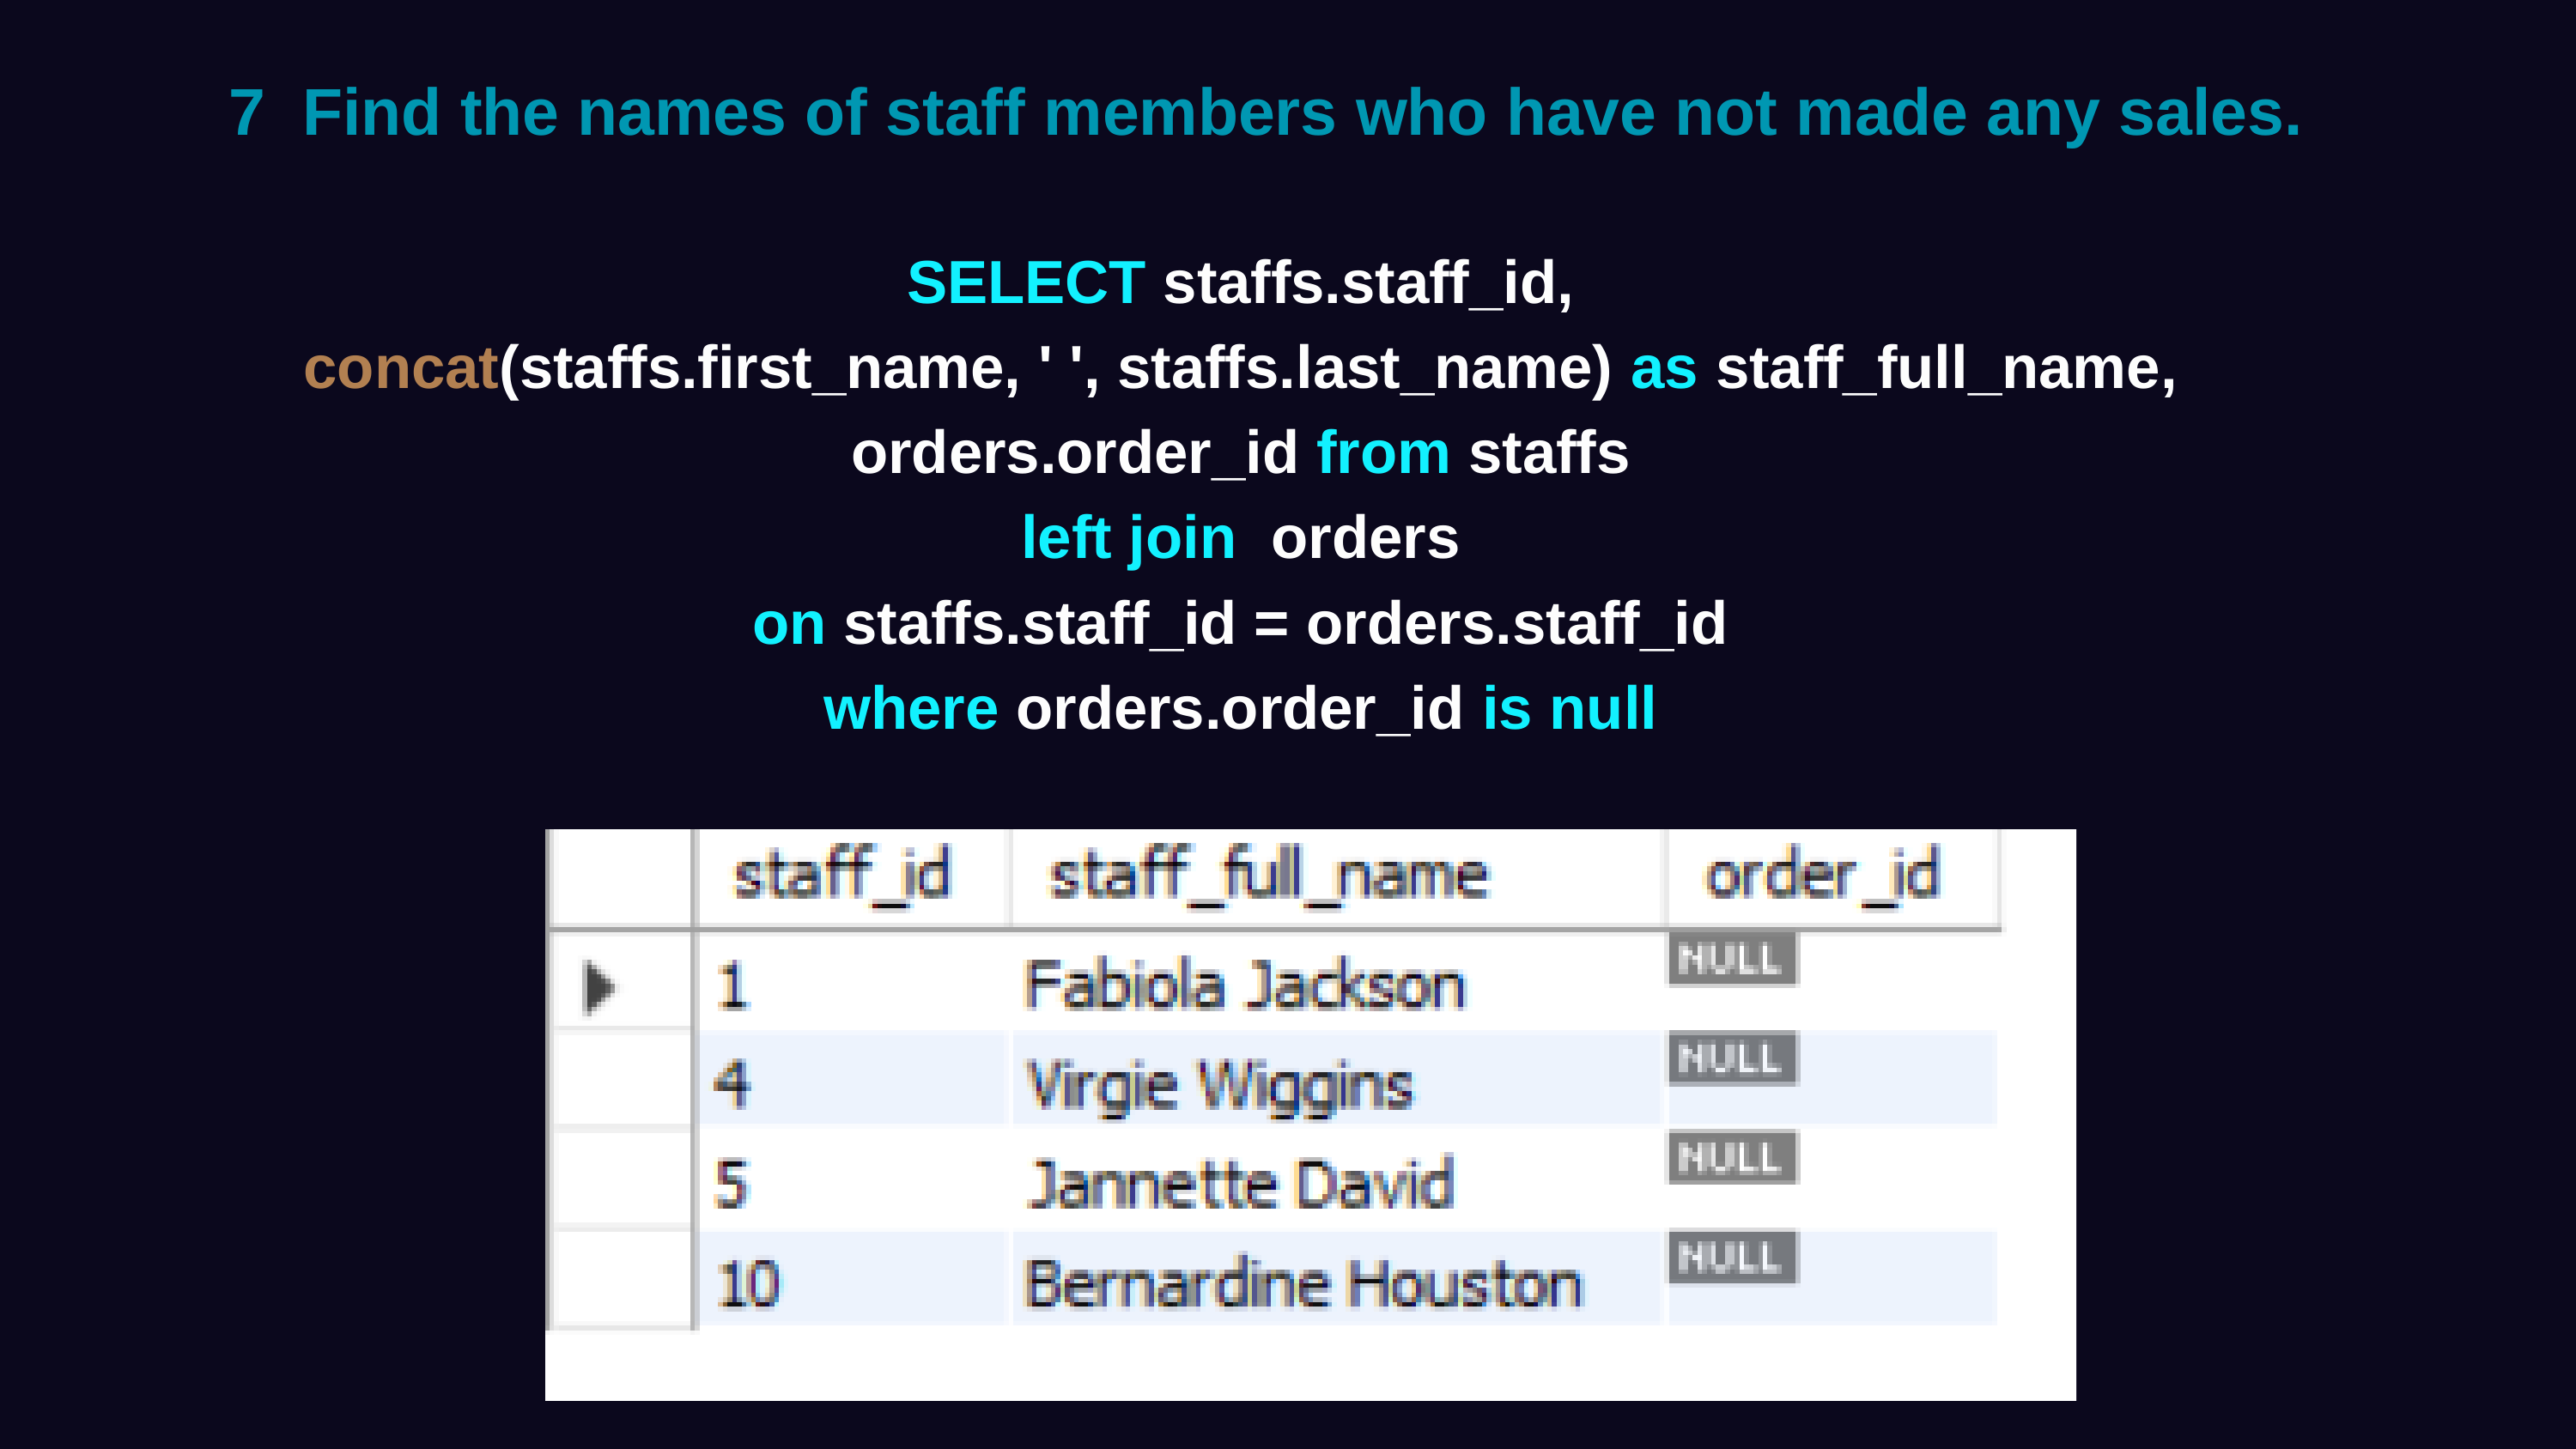

7  Find the names of staff members who have not made any sales.
SELECT staffs.staff_id,
concat(staffs.first_name, ' ', staffs.last_name) as staff_full_name,
orders.order_id from staffs
left join  orders
on staffs.staff_id = orders.staff_id
where orders.order_id is null